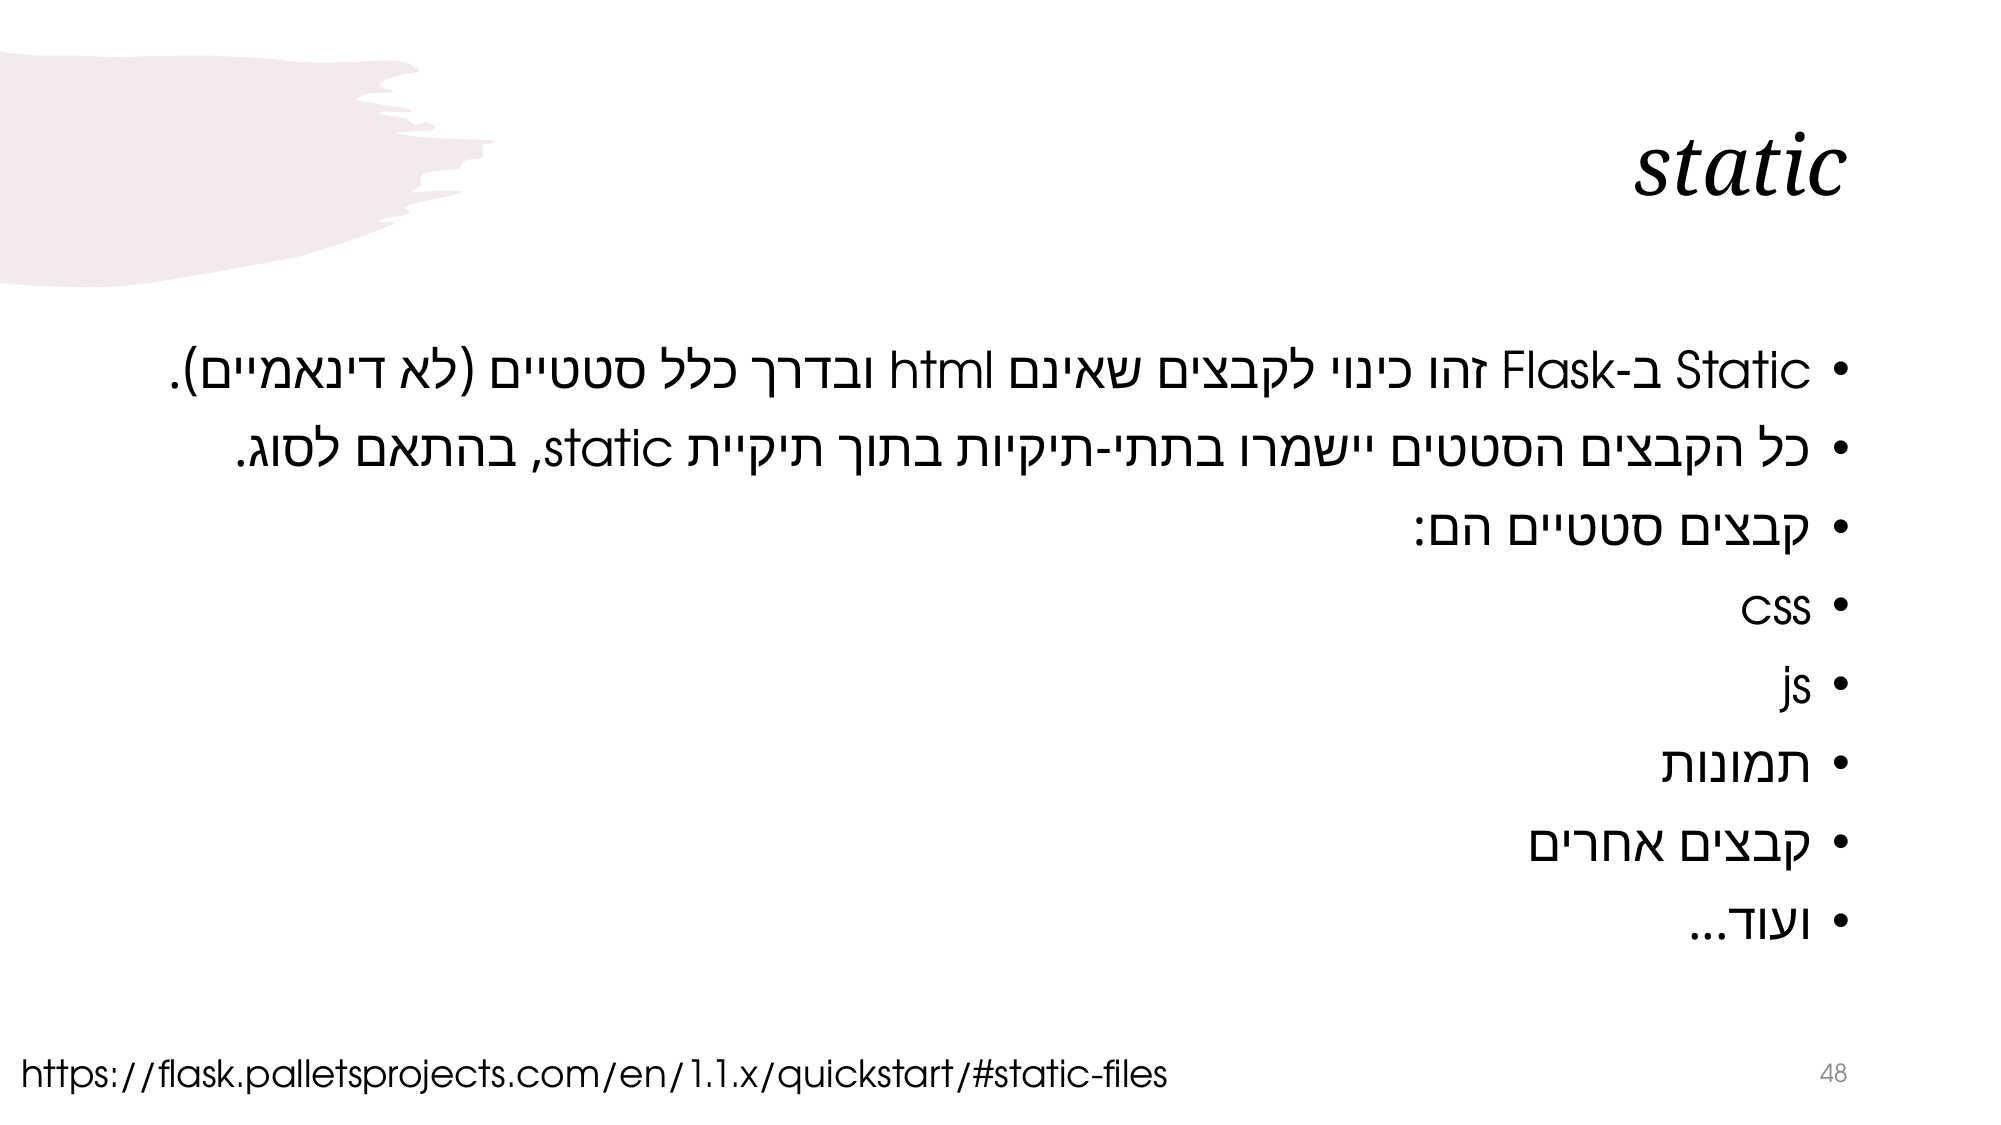

# static
Static ב-Flask זהו כינוי לקבצים שאינם html ובדרך כלל סטטיים (לא דינאמיים).
כל הקבצים הסטטים יישמרו בתתי-תיקיות בתוך תיקיית static, בהתאם לסוג.
קבצים סטטיים הם:
css
js
תמונות
קבצים אחרים
ועוד...
https://flask.palletsprojects.com/en/1.1.x/quickstart/#static-files
48